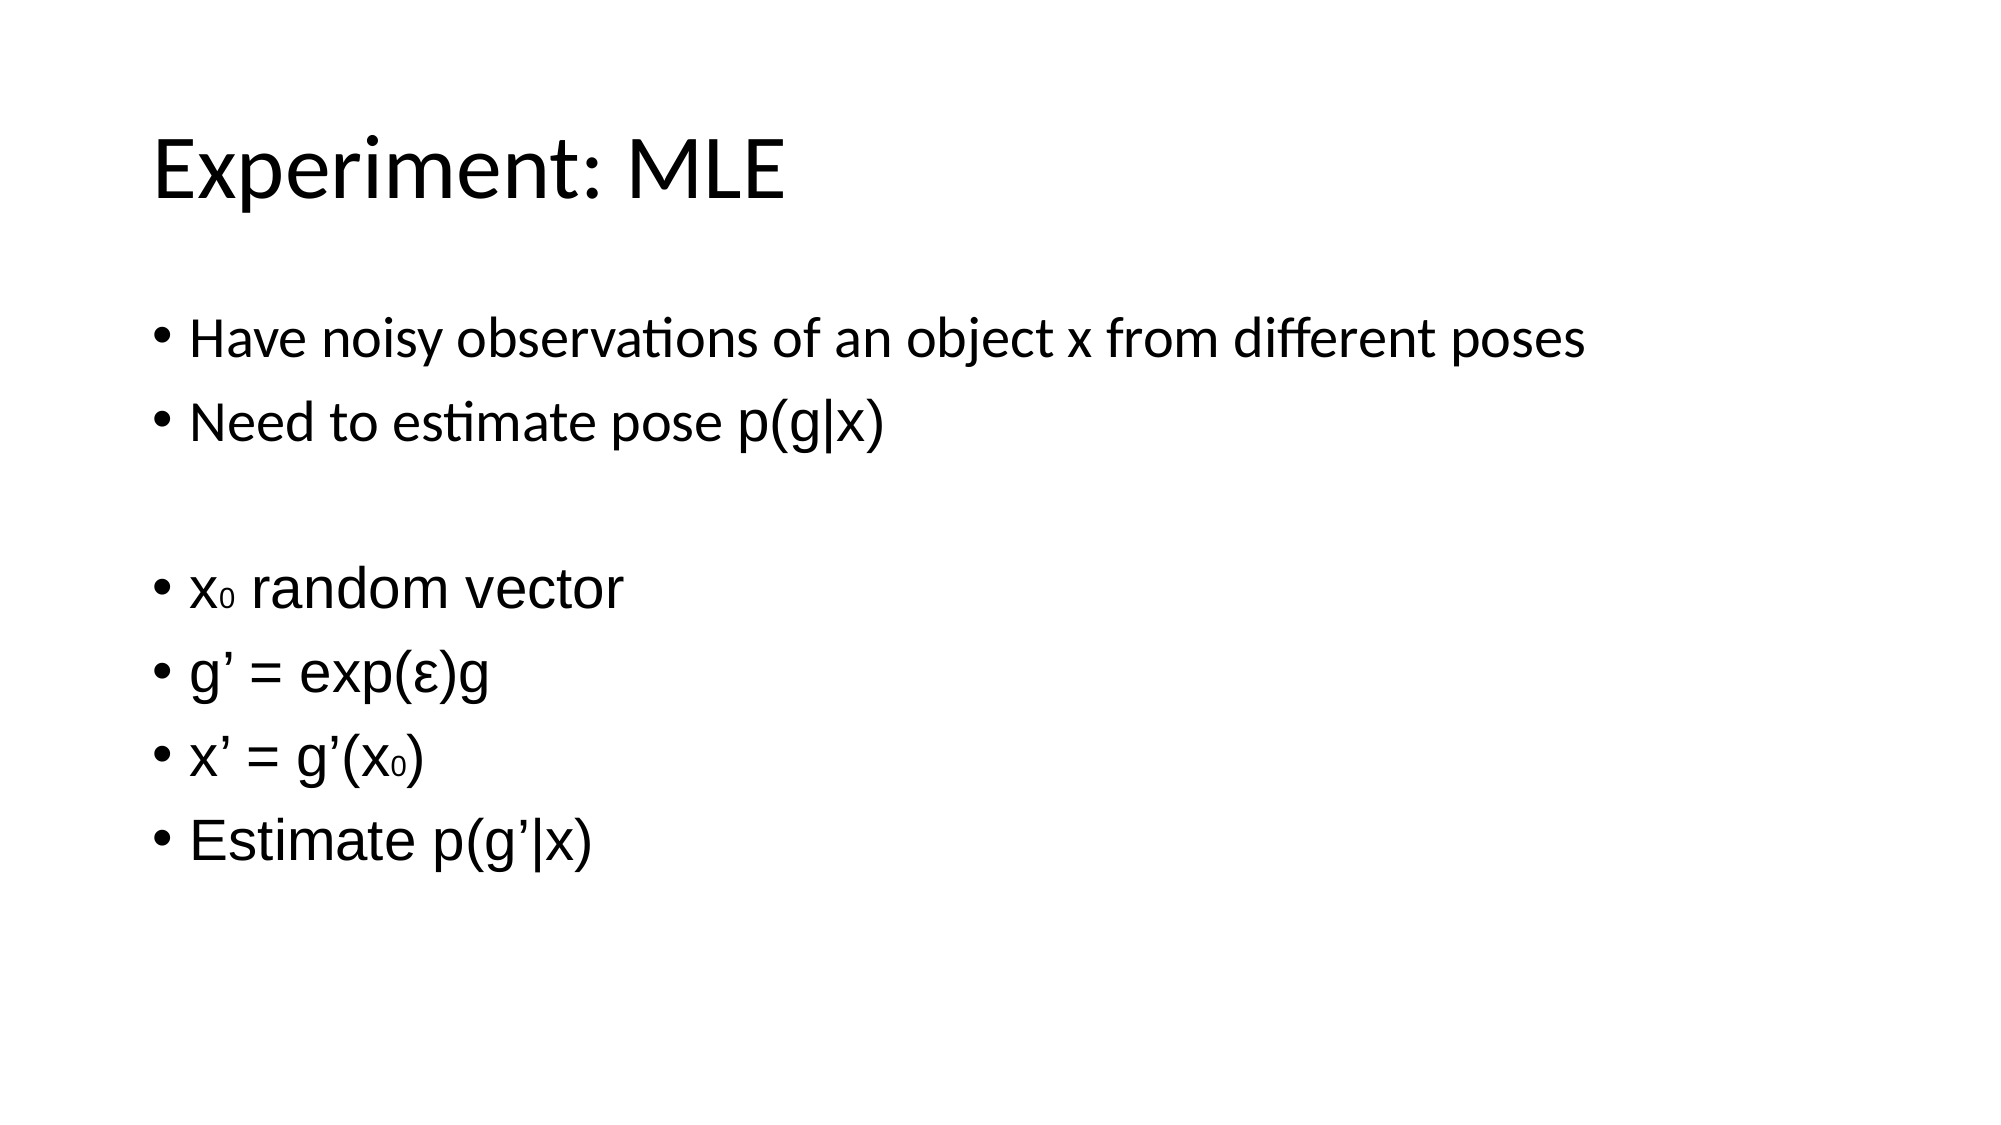

# Experiment: MLE
Have noisy observations of an object x from different poses
Need to estimate pose p(g|x)

x0 random vector
g’ = exp(ε)g
x’ = g’(x0)
Estimate p(g’|x)